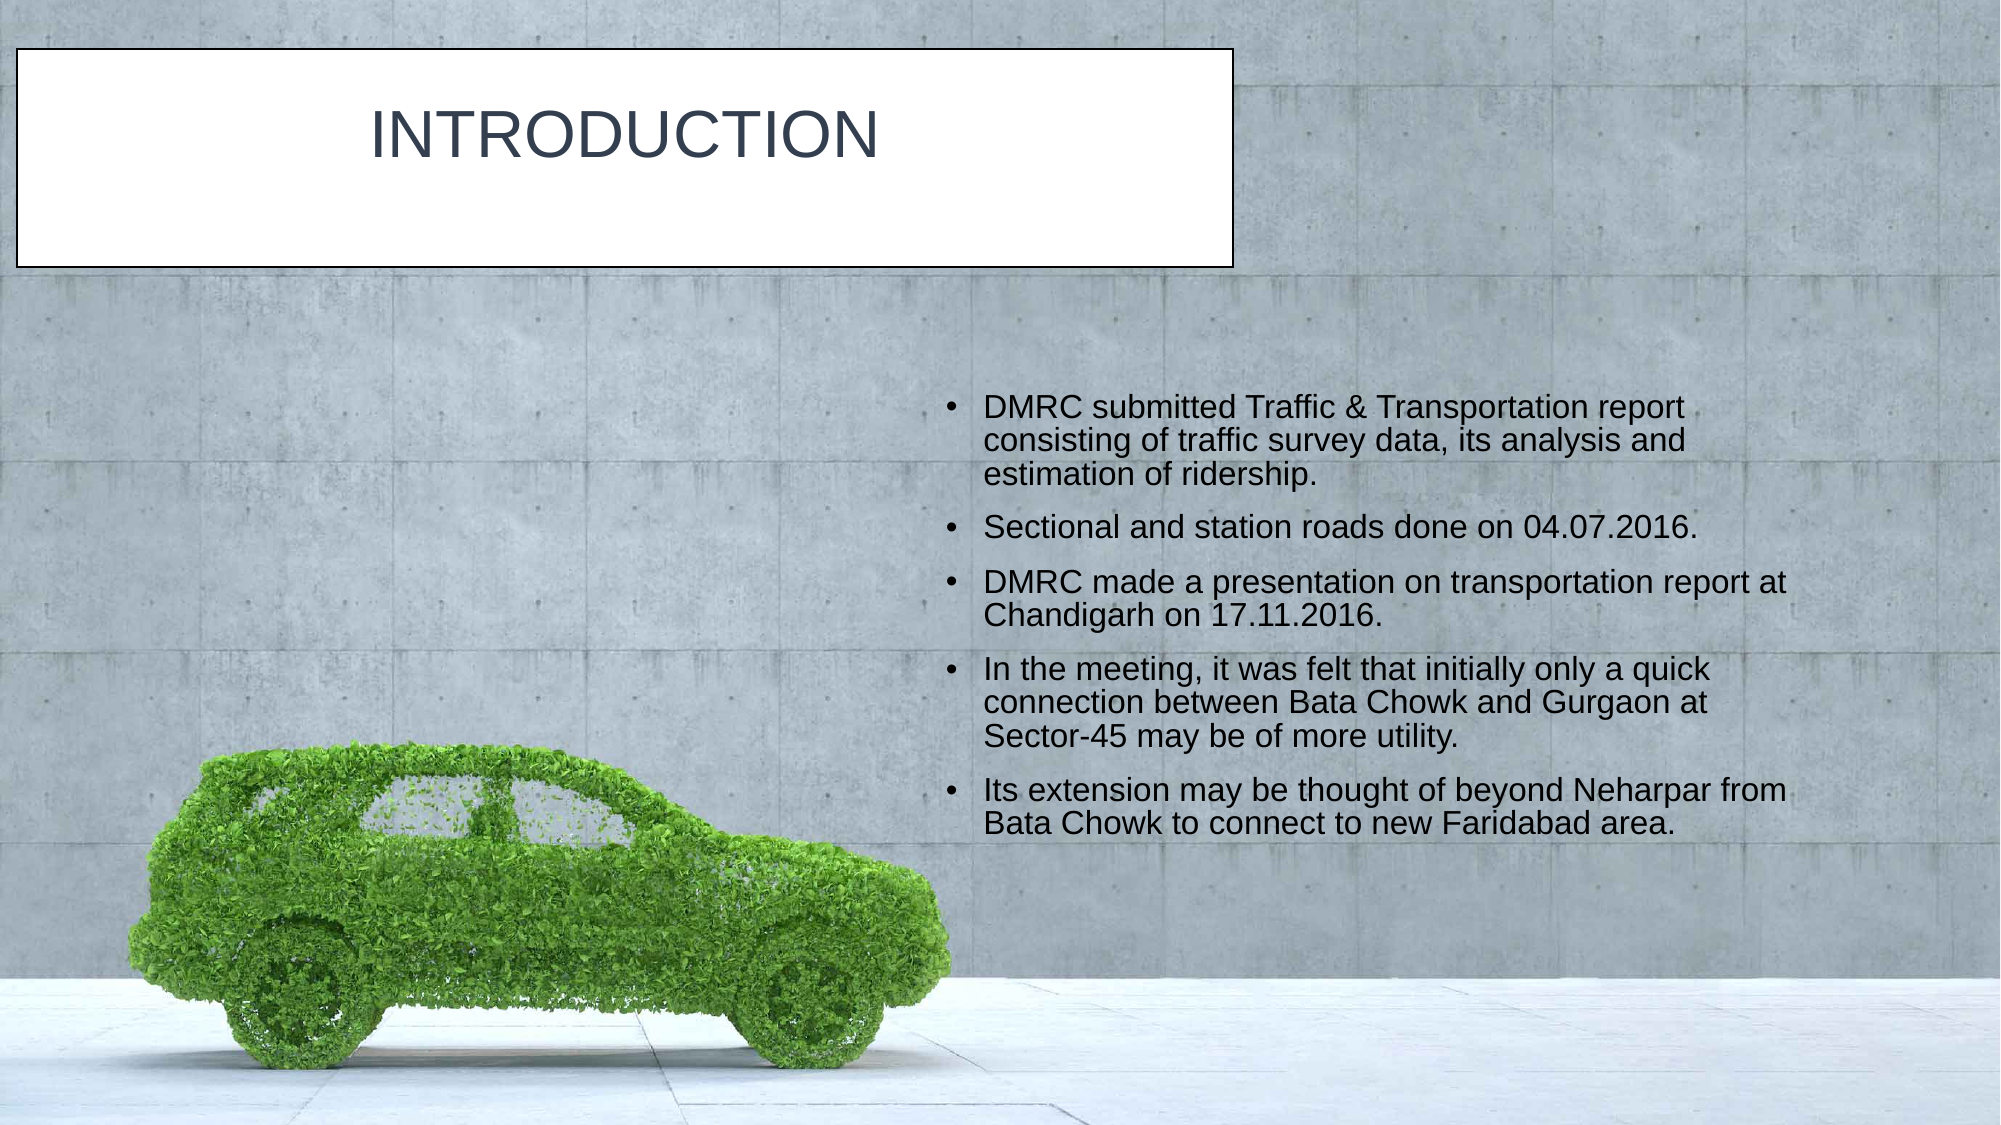

INTRODUCTION

DMRC submitted Traffic & Transportation report consisting of traffic survey data, its analysis and estimation of ridership.
Sectional and station roads done on 04.07.2016.
DMRC made a presentation on transportation report at Chandigarh on 17.11.2016.
In the meeting, it was felt that initially only a quick connection between Bata Chowk and Gurgaon at Sector-45 may be of more utility.
Its extension may be thought of beyond Neharpar from Bata Chowk to connect to new Faridabad area.